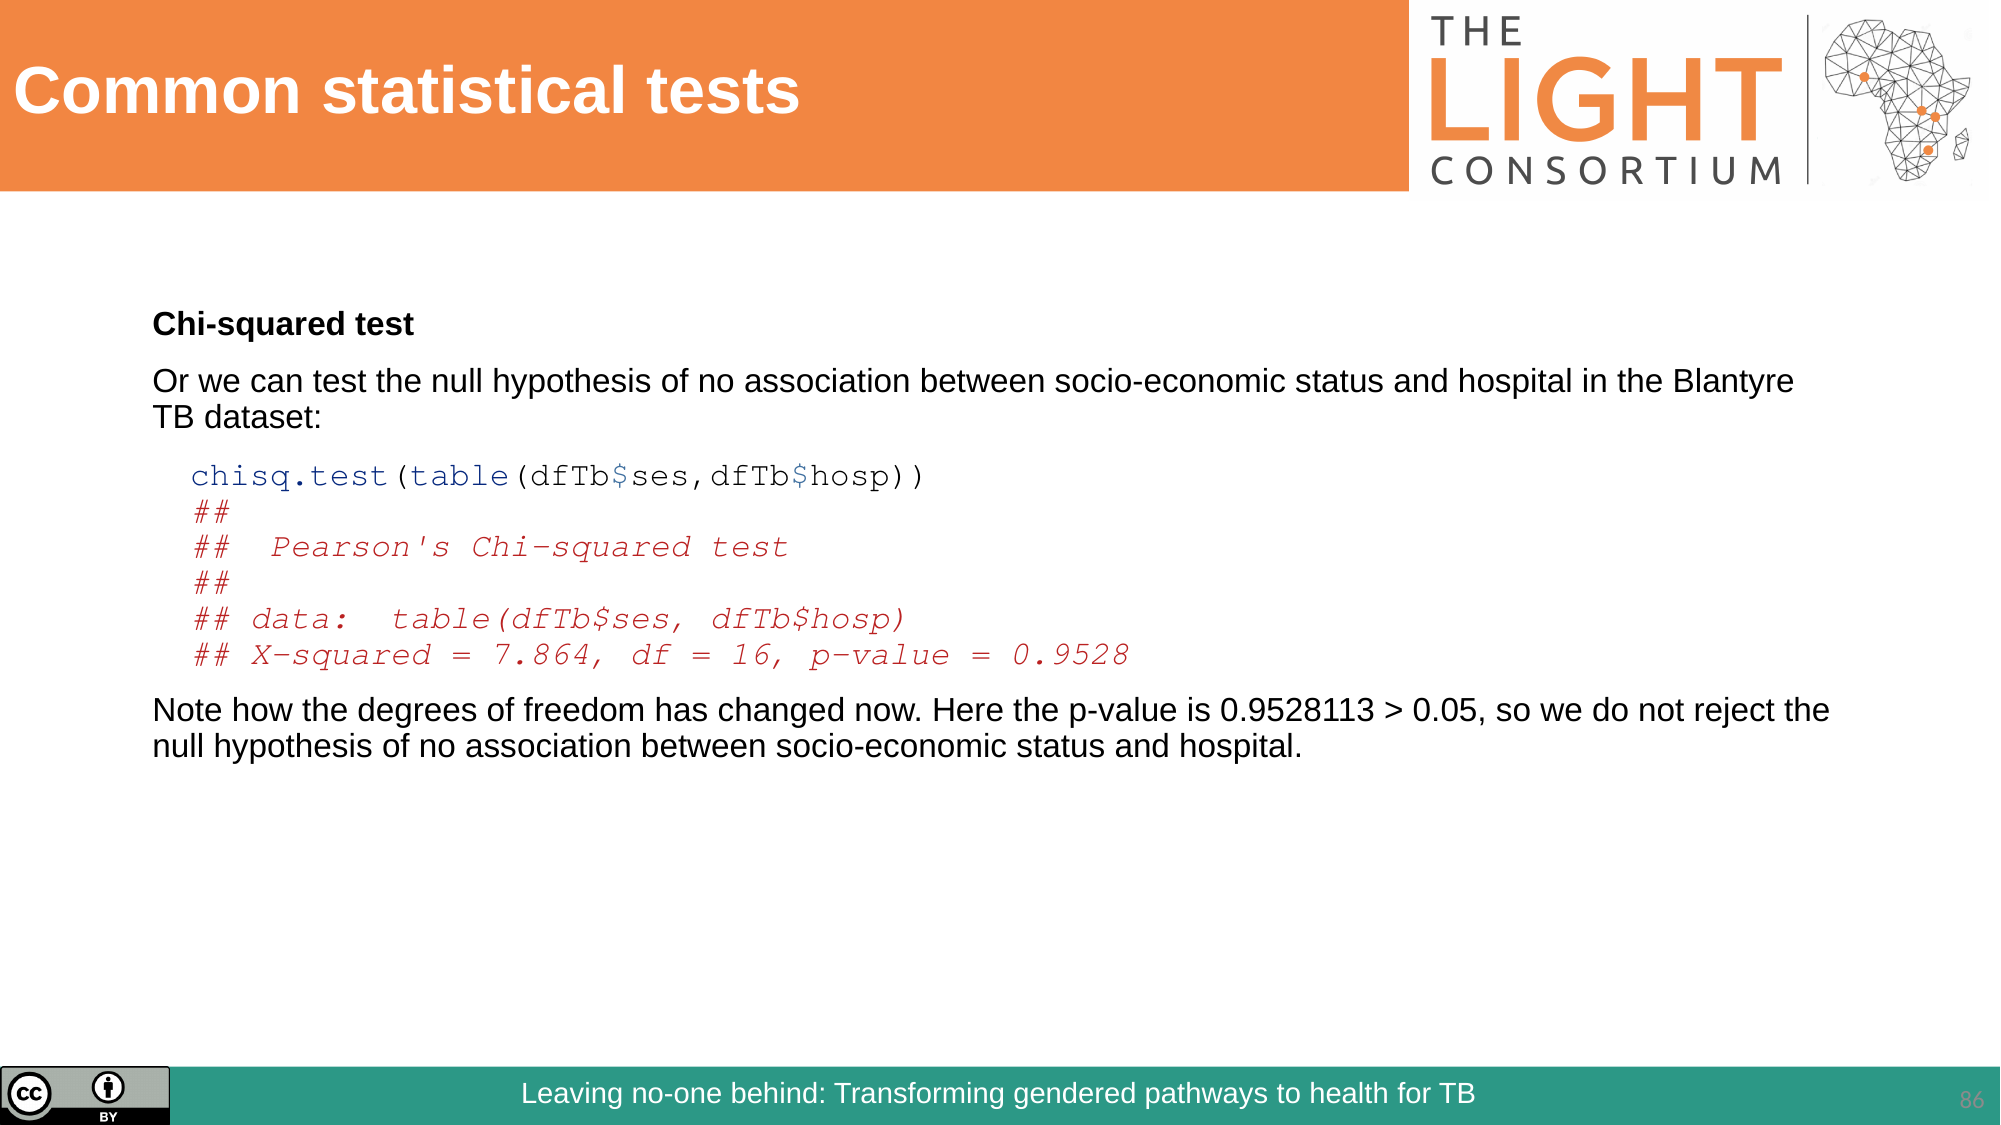

# Common statistical tests
Chi-squared test
Or we can test the null hypothesis of no association between socio-economic status and hospital in the Blantyre TB dataset:
chisq.test(table(dfTb$ses,dfTb$hosp))
##
##  Pearson's Chi-squared test
##
## data:  table(dfTb$ses, dfTb$hosp)
## X-squared = 7.864, df = 16, p-value = 0.9528
Note how the degrees of freedom has changed now. Here the p-value is 0.9528113 > 0.05, so we do not reject the null hypothesis of no association between socio-economic status and hospital.
86